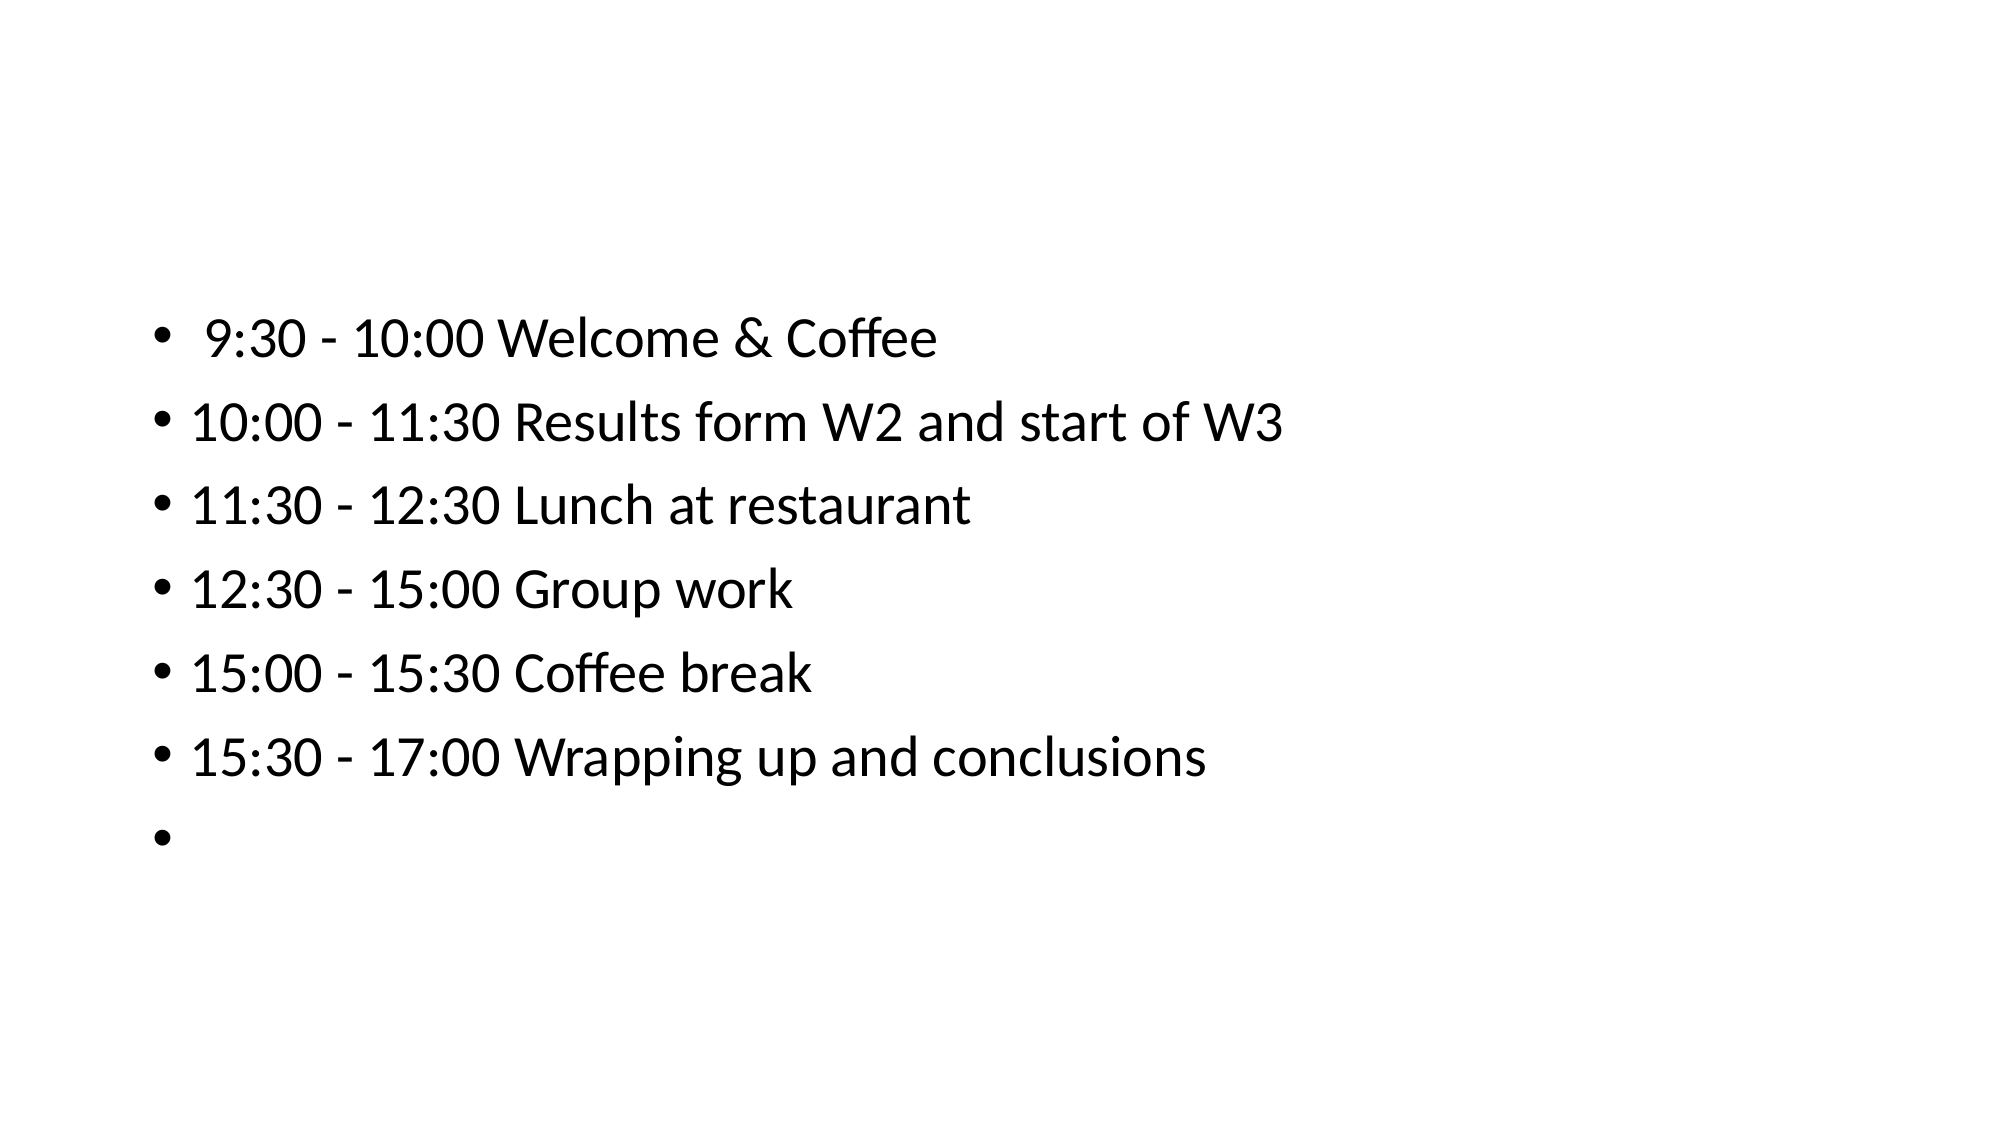

#
 9:30 - 10:00 Welcome & Coffee
10:00 - 11:30 Results form W2 and start of W3
11:30 - 12:30 Lunch at restaurant
12:30 - 15:00 Group work
15:00 - 15:30 Coffee break
15:30 - 17:00 Wrapping up and conclusions